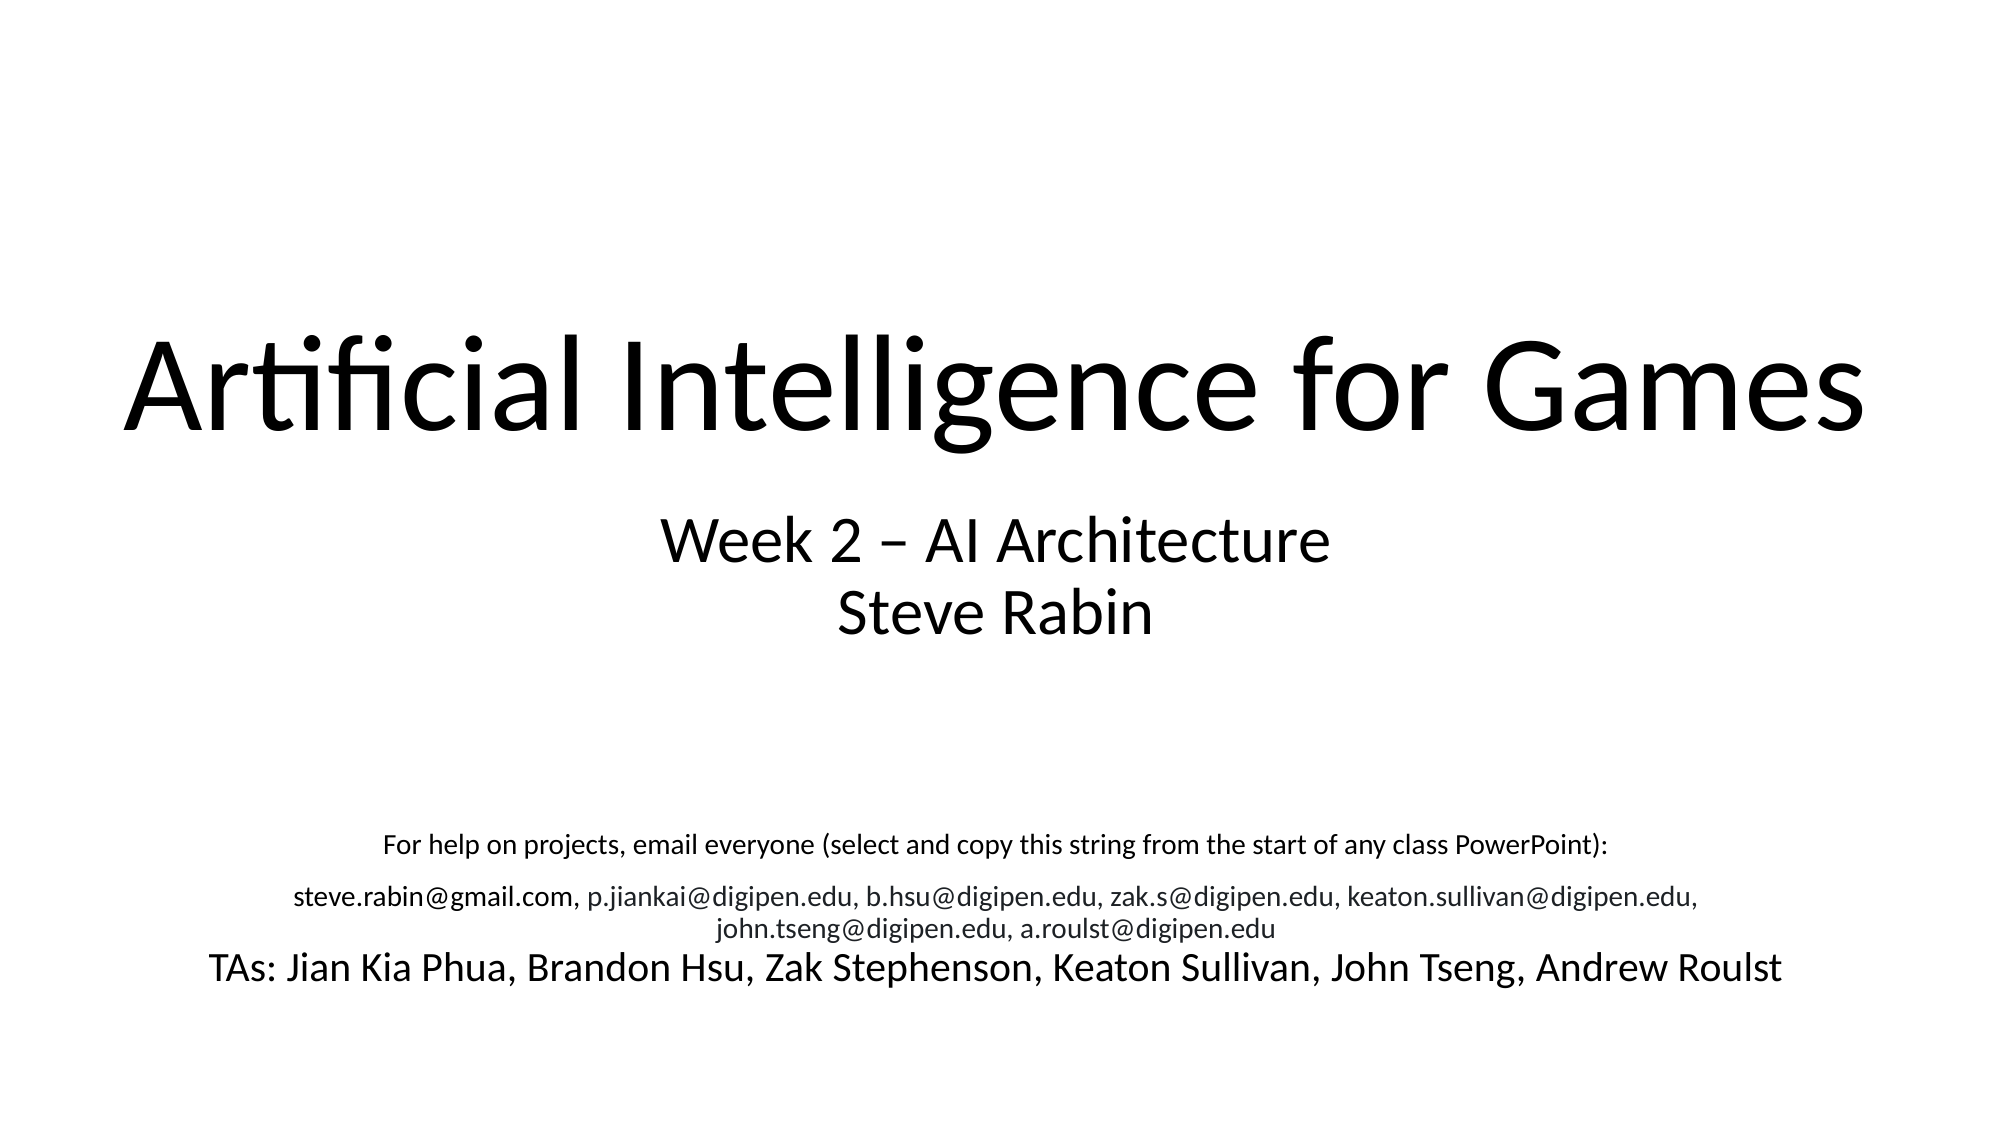

# Artificial Intelligence for Games Week 2 – AI Architecture Steve Rabin
For help on projects, email everyone (select and copy this string from the start of any class PowerPoint):
steve.rabin@gmail.com, p.jiankai@digipen.edu, b.hsu@digipen.edu, zak.s@digipen.edu, keaton.sullivan@digipen.edu, john.tseng@digipen.edu, a.roulst@digipen.edu

TAs: Jian Kia Phua, Brandon Hsu, Zak Stephenson, Keaton Sullivan, John Tseng, Andrew Roulst